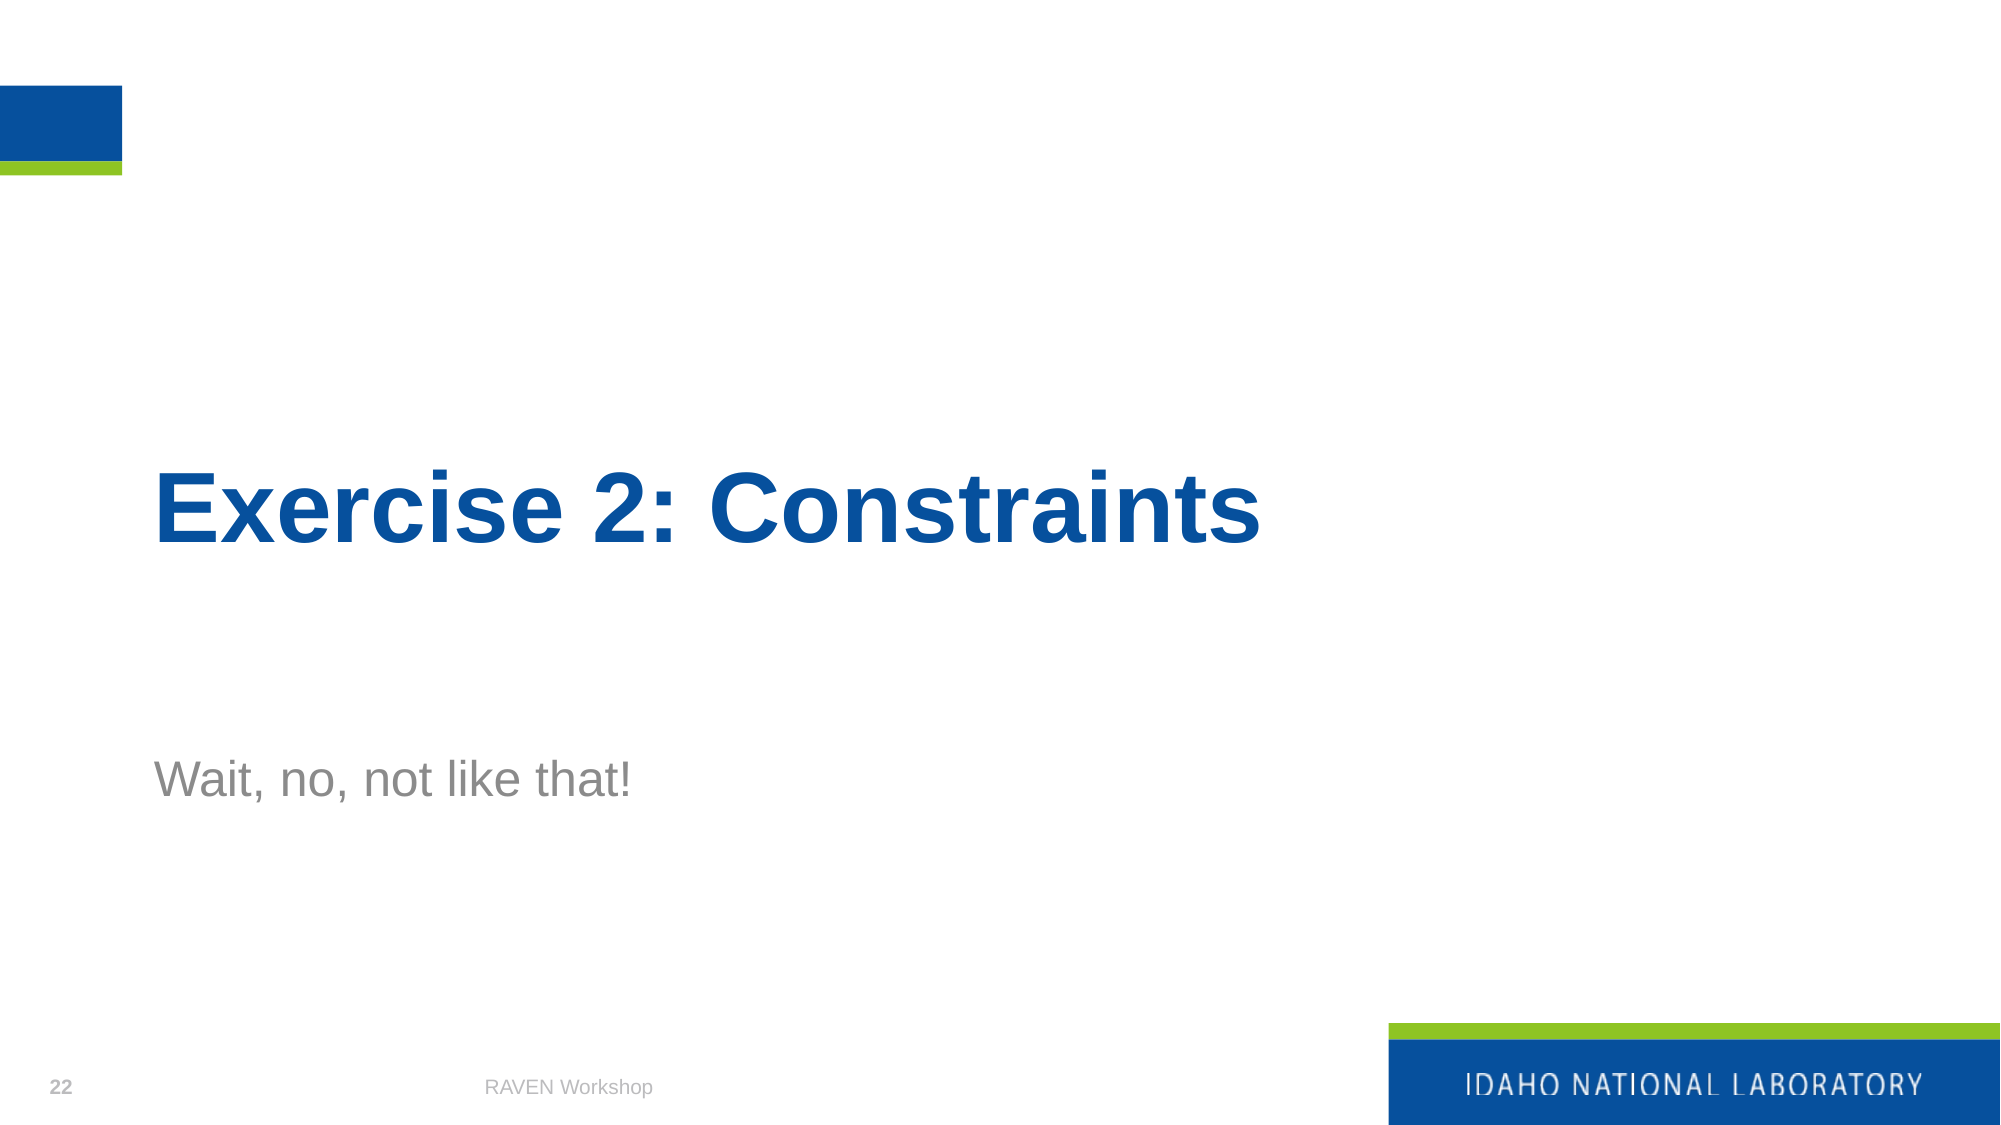

# Exercise 2: Constraints
Wait, no, not like that!
22
RAVEN Workshop